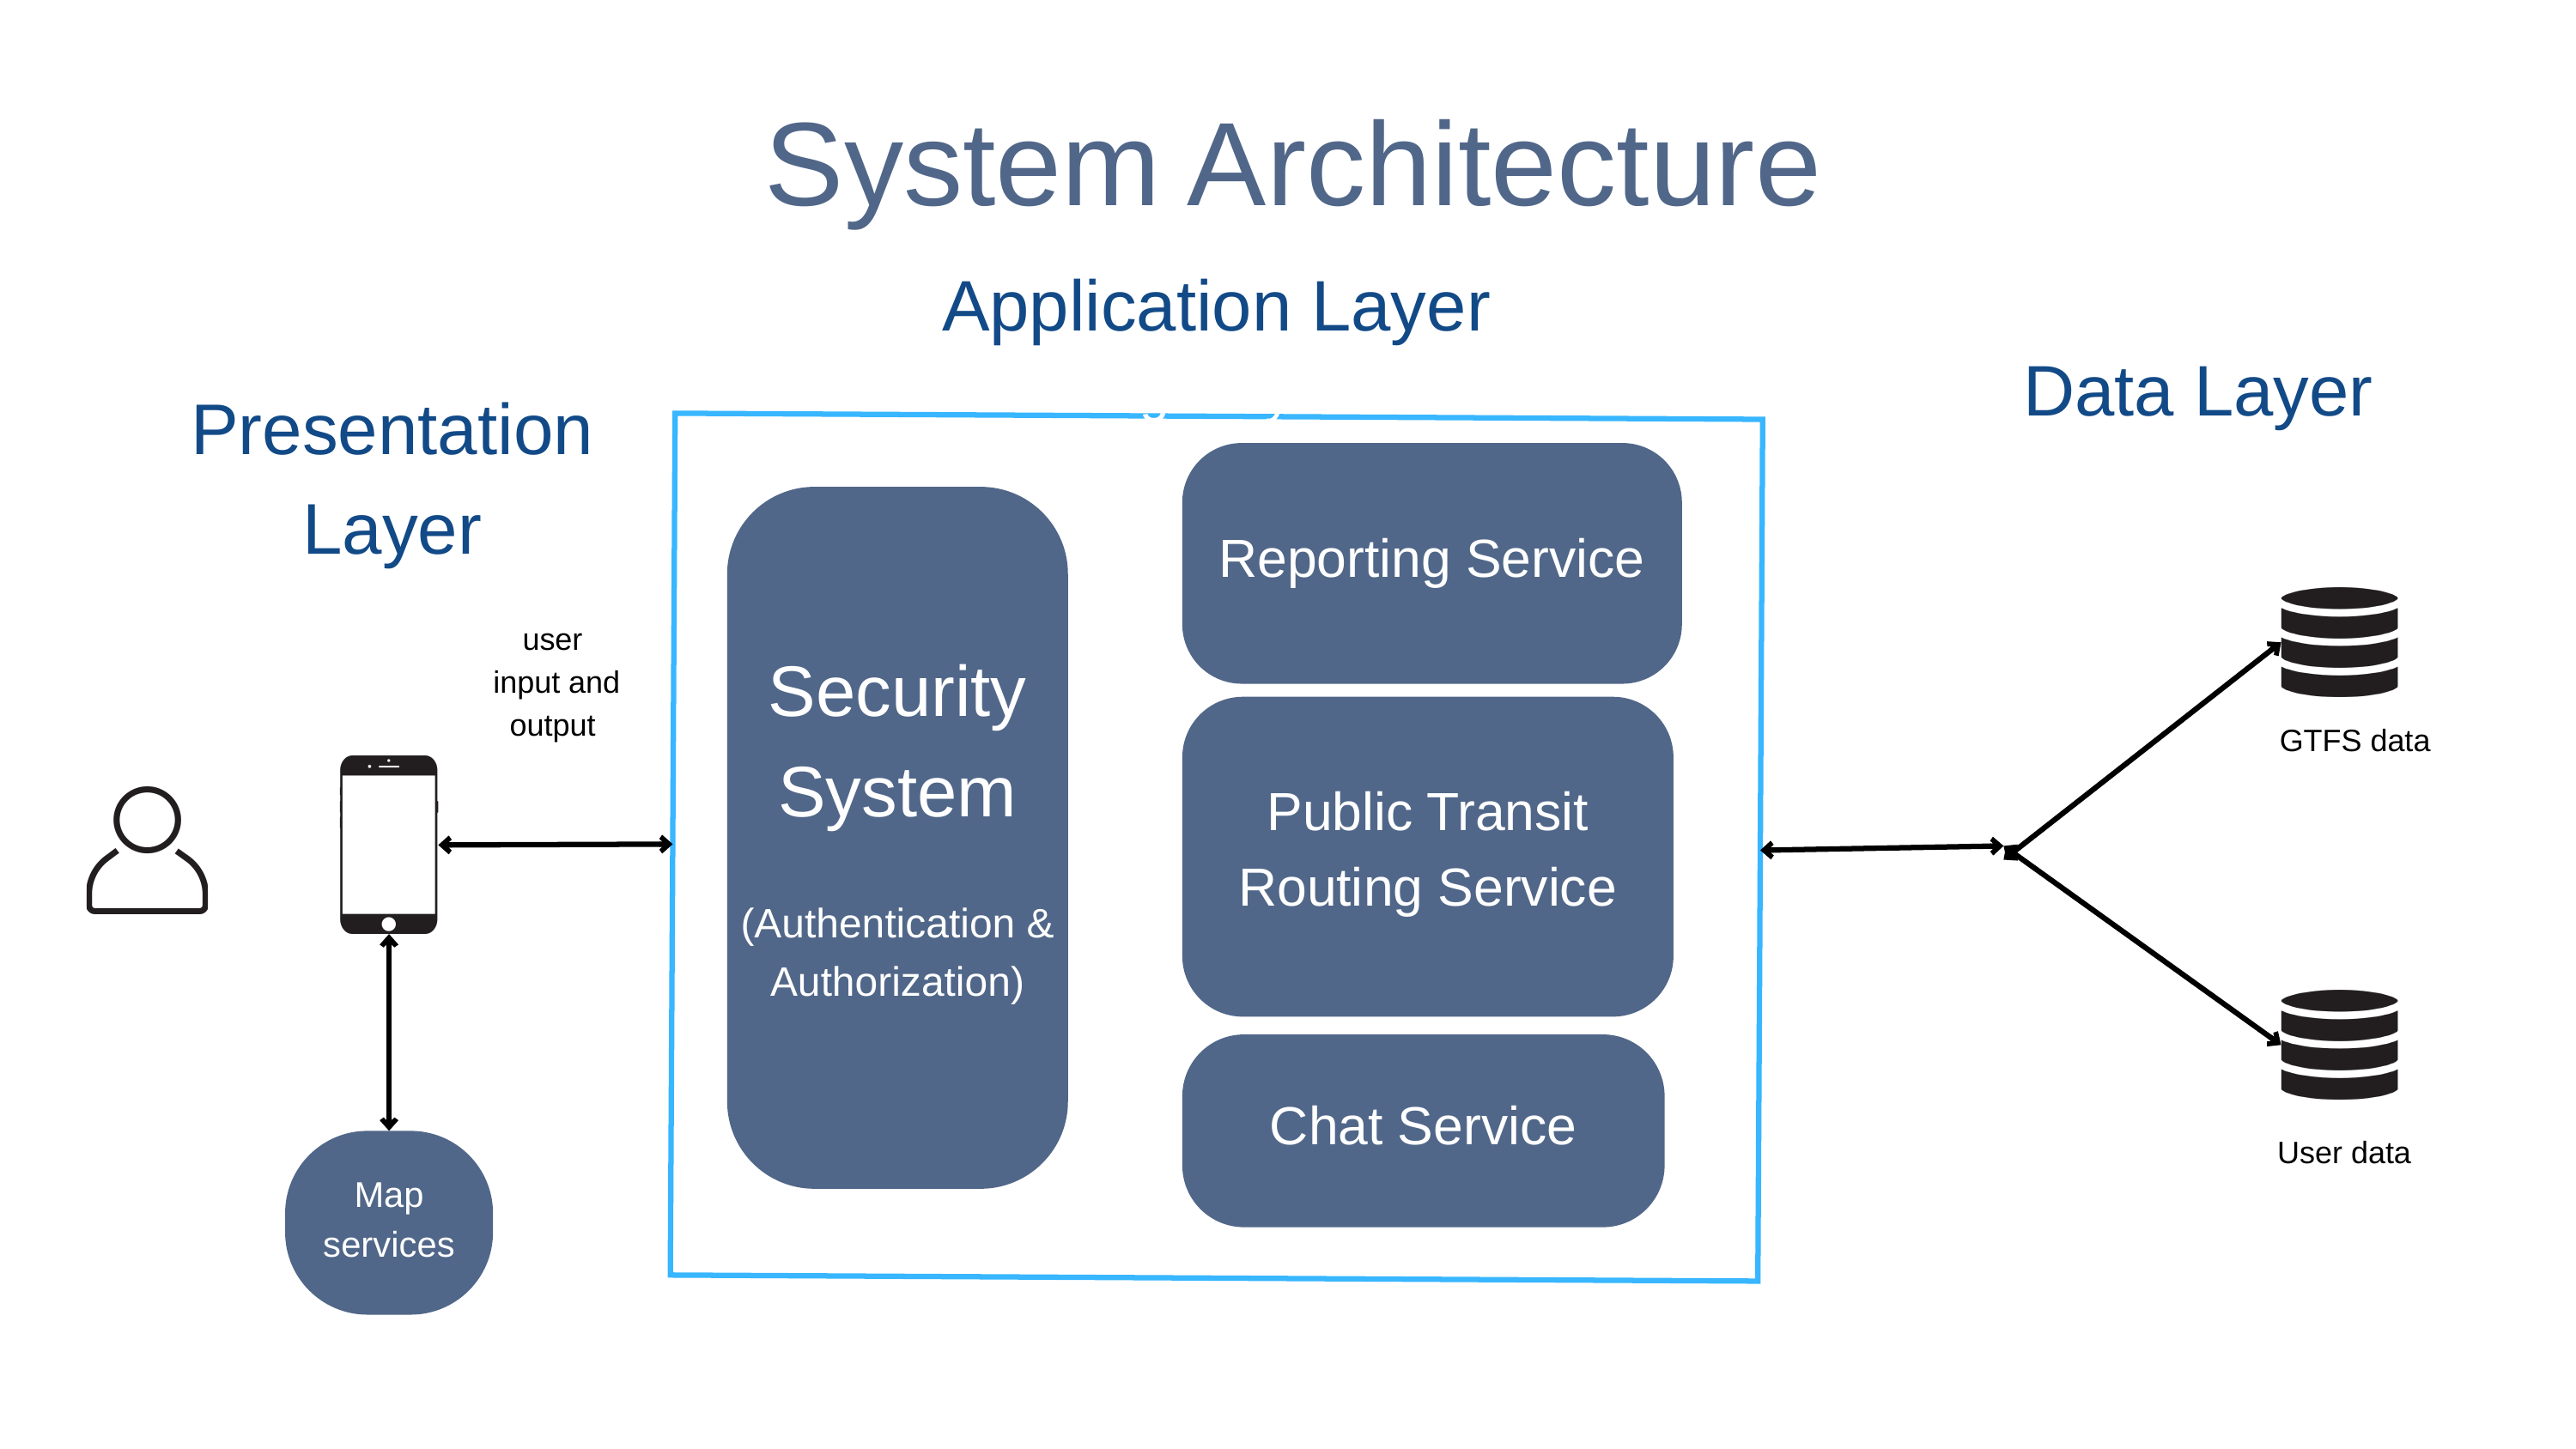

System Architecture
Application Layer
Data Layer
Presentation Layer

logic layer

Reporting Service

Security System

(Authentication &
Authorization)

user
 input and output

Public Transit Routing Service

GTFS data

Chat Service
User data

Map
services